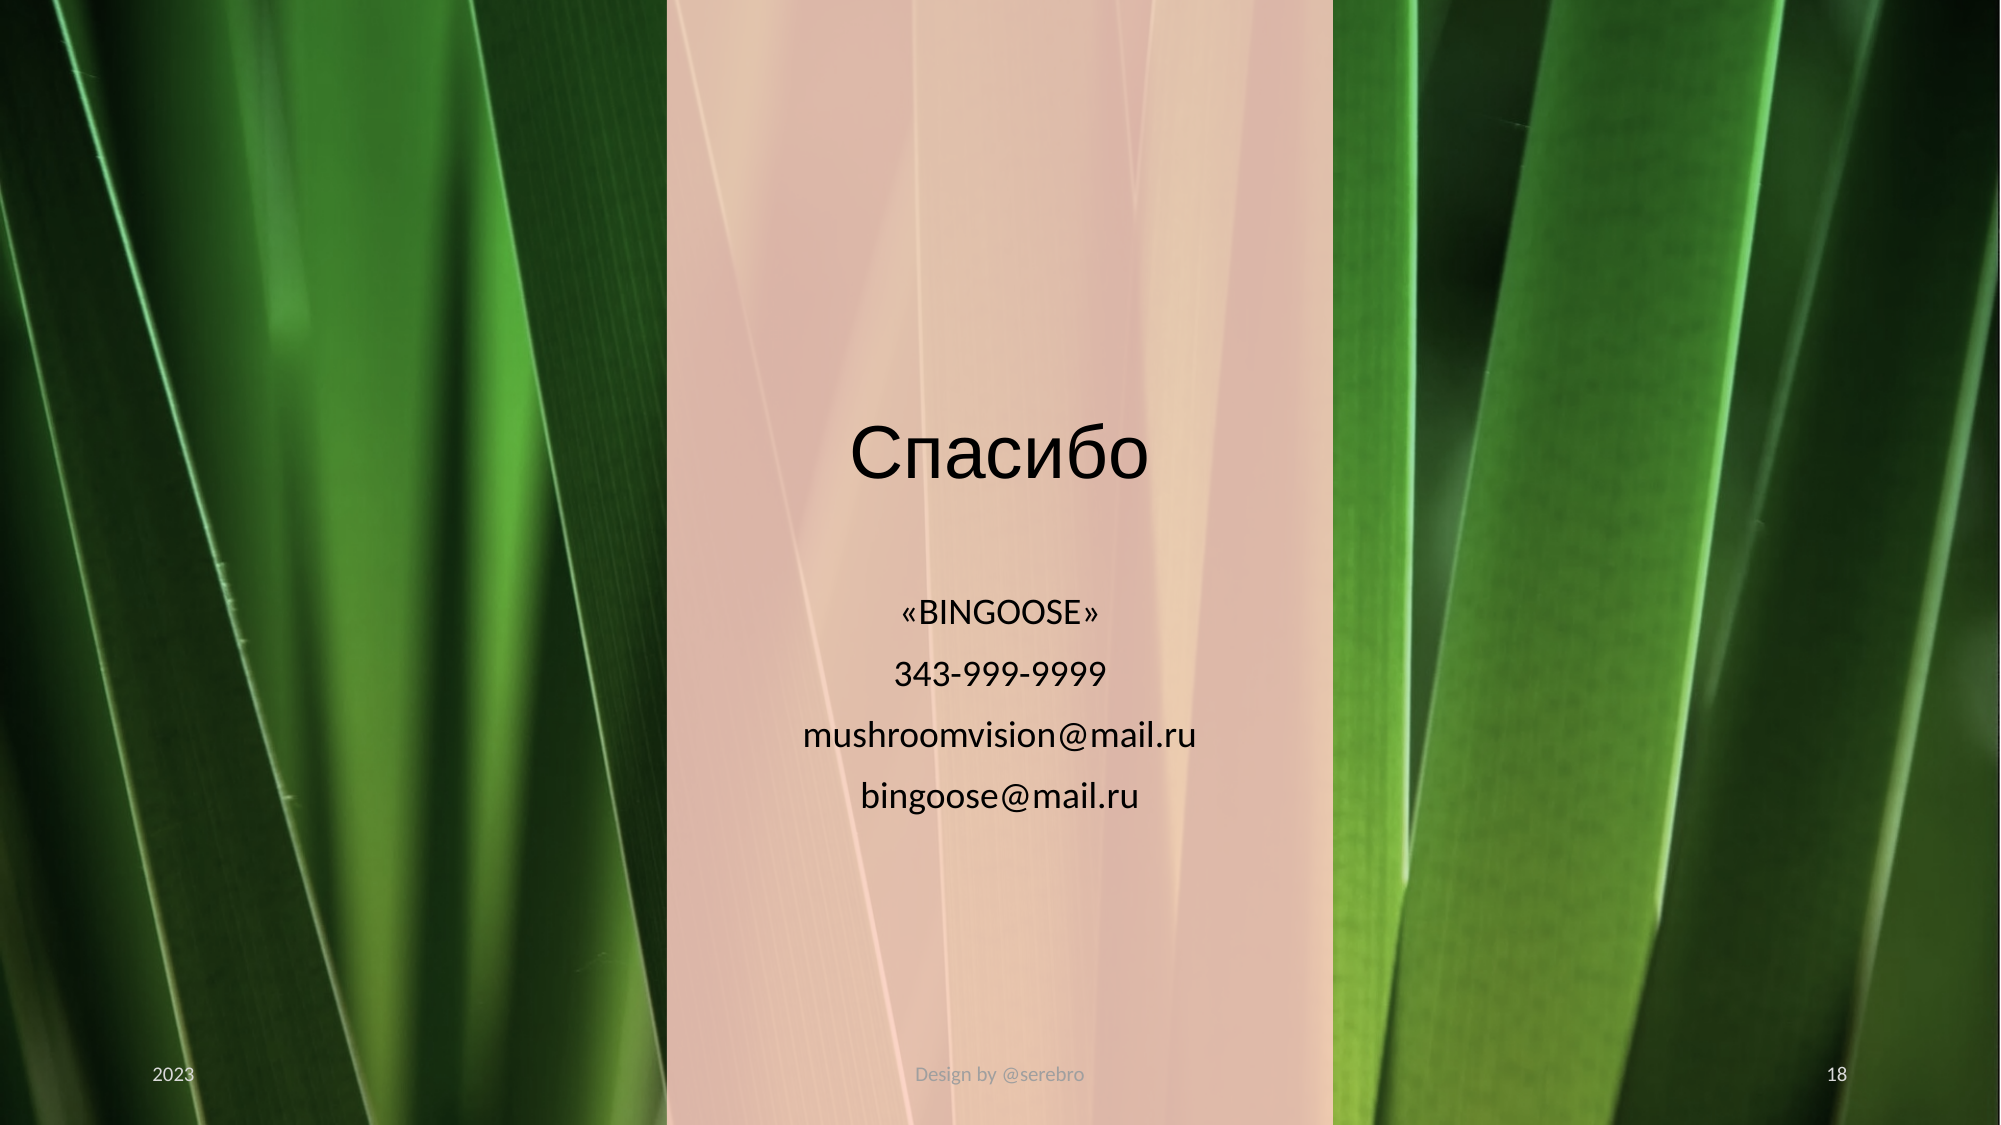

# Спасибо
«BINGOOSE»
343-999-9999
mushroomvision@mail.ru
bingoose@mail.ru
2023
Design by @serebro
18